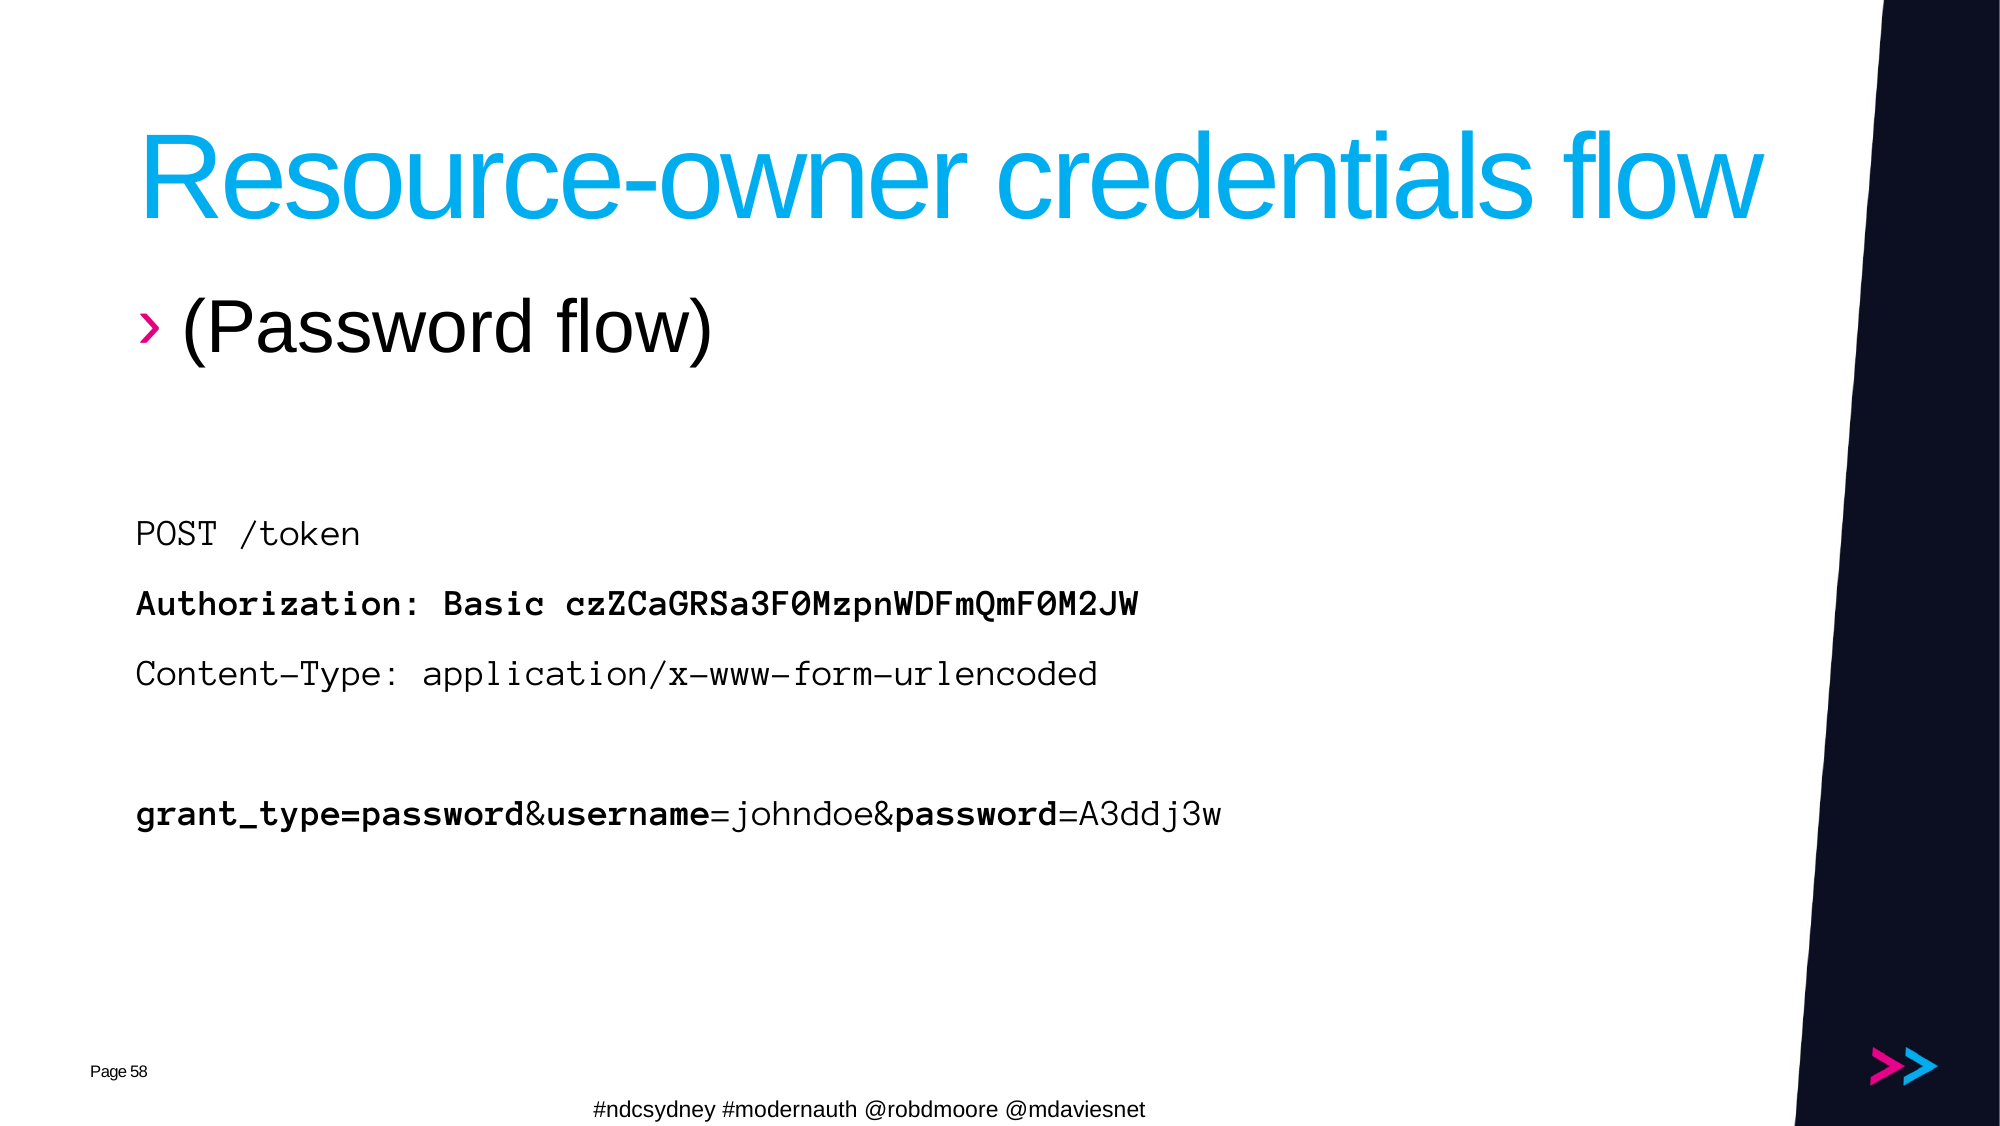

# Resource-owner credentials flow
(Password flow)

POST /token
Authorization: Basic czZCaGRSa3F0MzpnWDFmQmF0M2JW
Content-Type: application/x-www-form-urlencoded

grant_type=password&username=johndoe&password=A3ddj3w
58